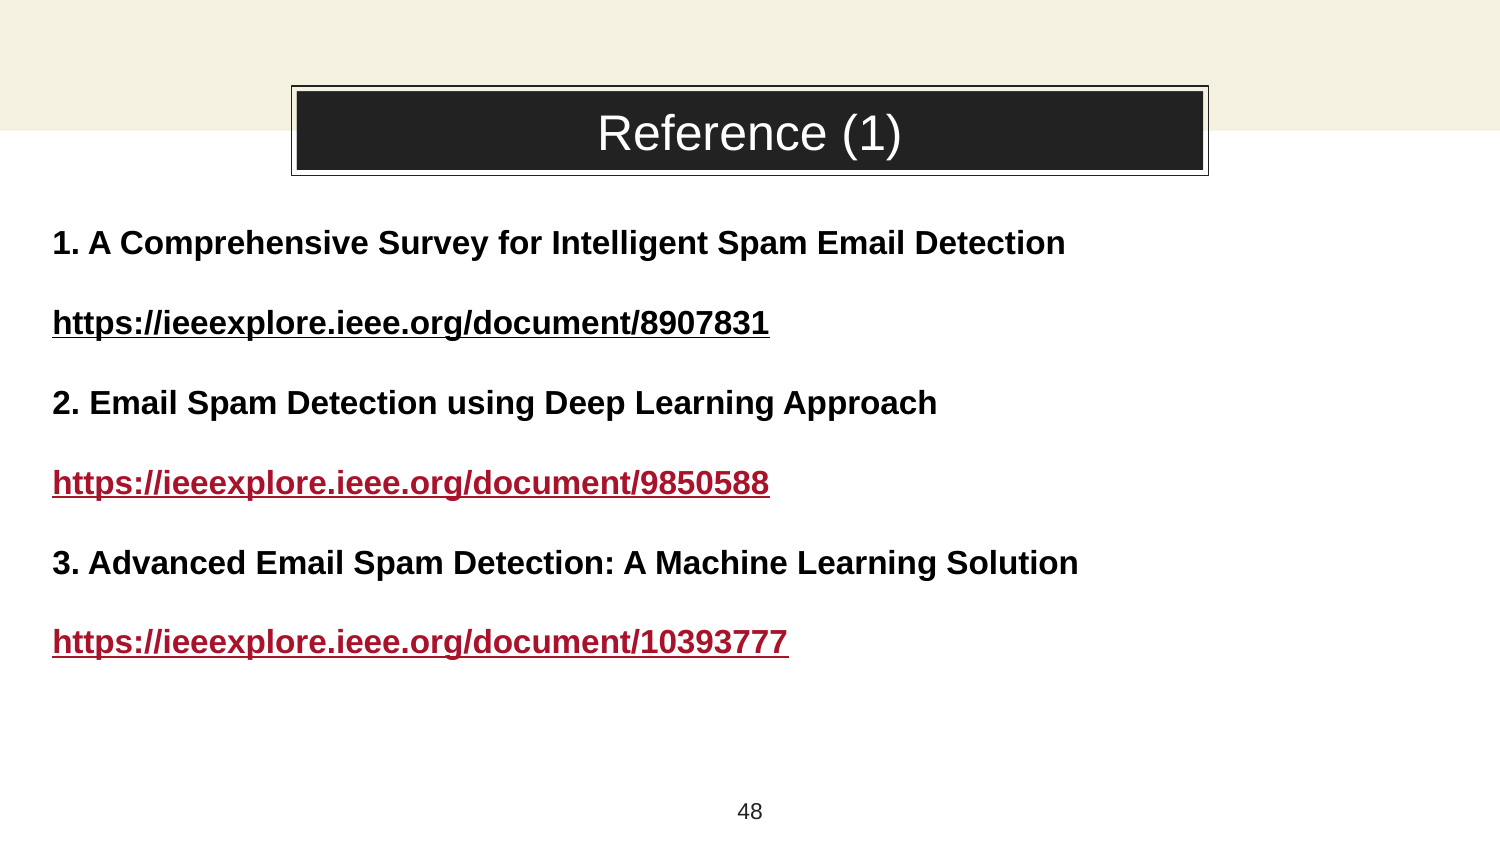

About this template
# Reference (1)
1. A Comprehensive Survey for Intelligent Spam Email Detection

https://ieeexplore.ieee.org/document/8907831

2. Email Spam Detection using Deep Learning Approach

https://ieeexplore.ieee.org/document/9850588

3. Advanced Email Spam Detection: A Machine Learning Solution

https://ieeexplore.ieee.org/document/10393777

48